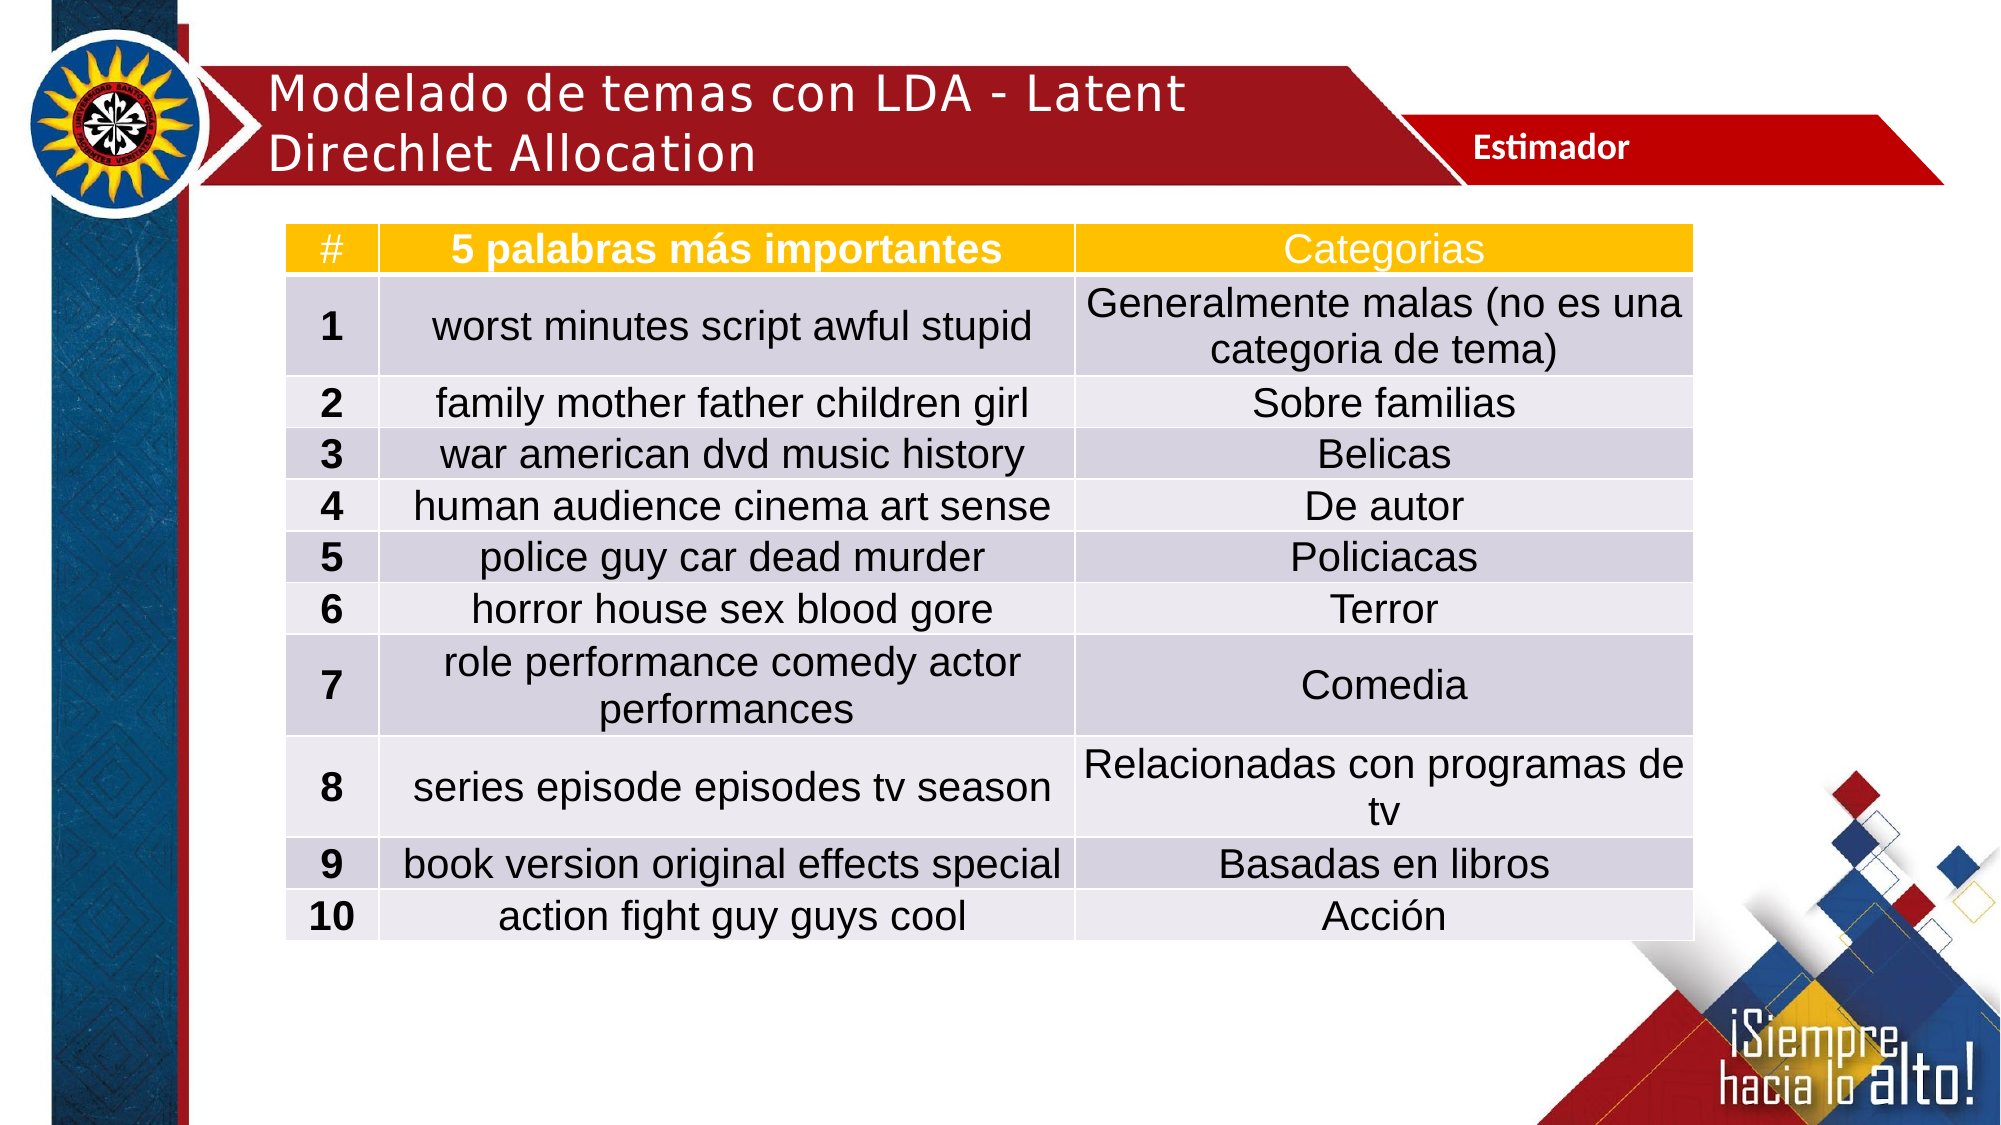

Modelado de temas con LDA - Latent Direchlet Allocation
Estimador

| # | 5 palabras más importantes | Categorias |
| --- | --- | --- |
| 1 | worst minutes script awful stupid | Generalmente malas (no es una categoria de tema) |
| 2 | family mother father children girl | Sobre familias |
| 3 | war american dvd music history | Belicas |
| 4 | human audience cinema art sense | De autor |
| 5 | police guy car dead murder | Policiacas |
| 6 | horror house sex blood gore | Terror |
| 7 | role performance comedy actor performances | Comedia |
| 8 | series episode episodes tv season | Relacionadas con programas de tv |
| 9 | book version original effects special | Basadas en libros |
| 10 | action fight guy guys cool | Acción |